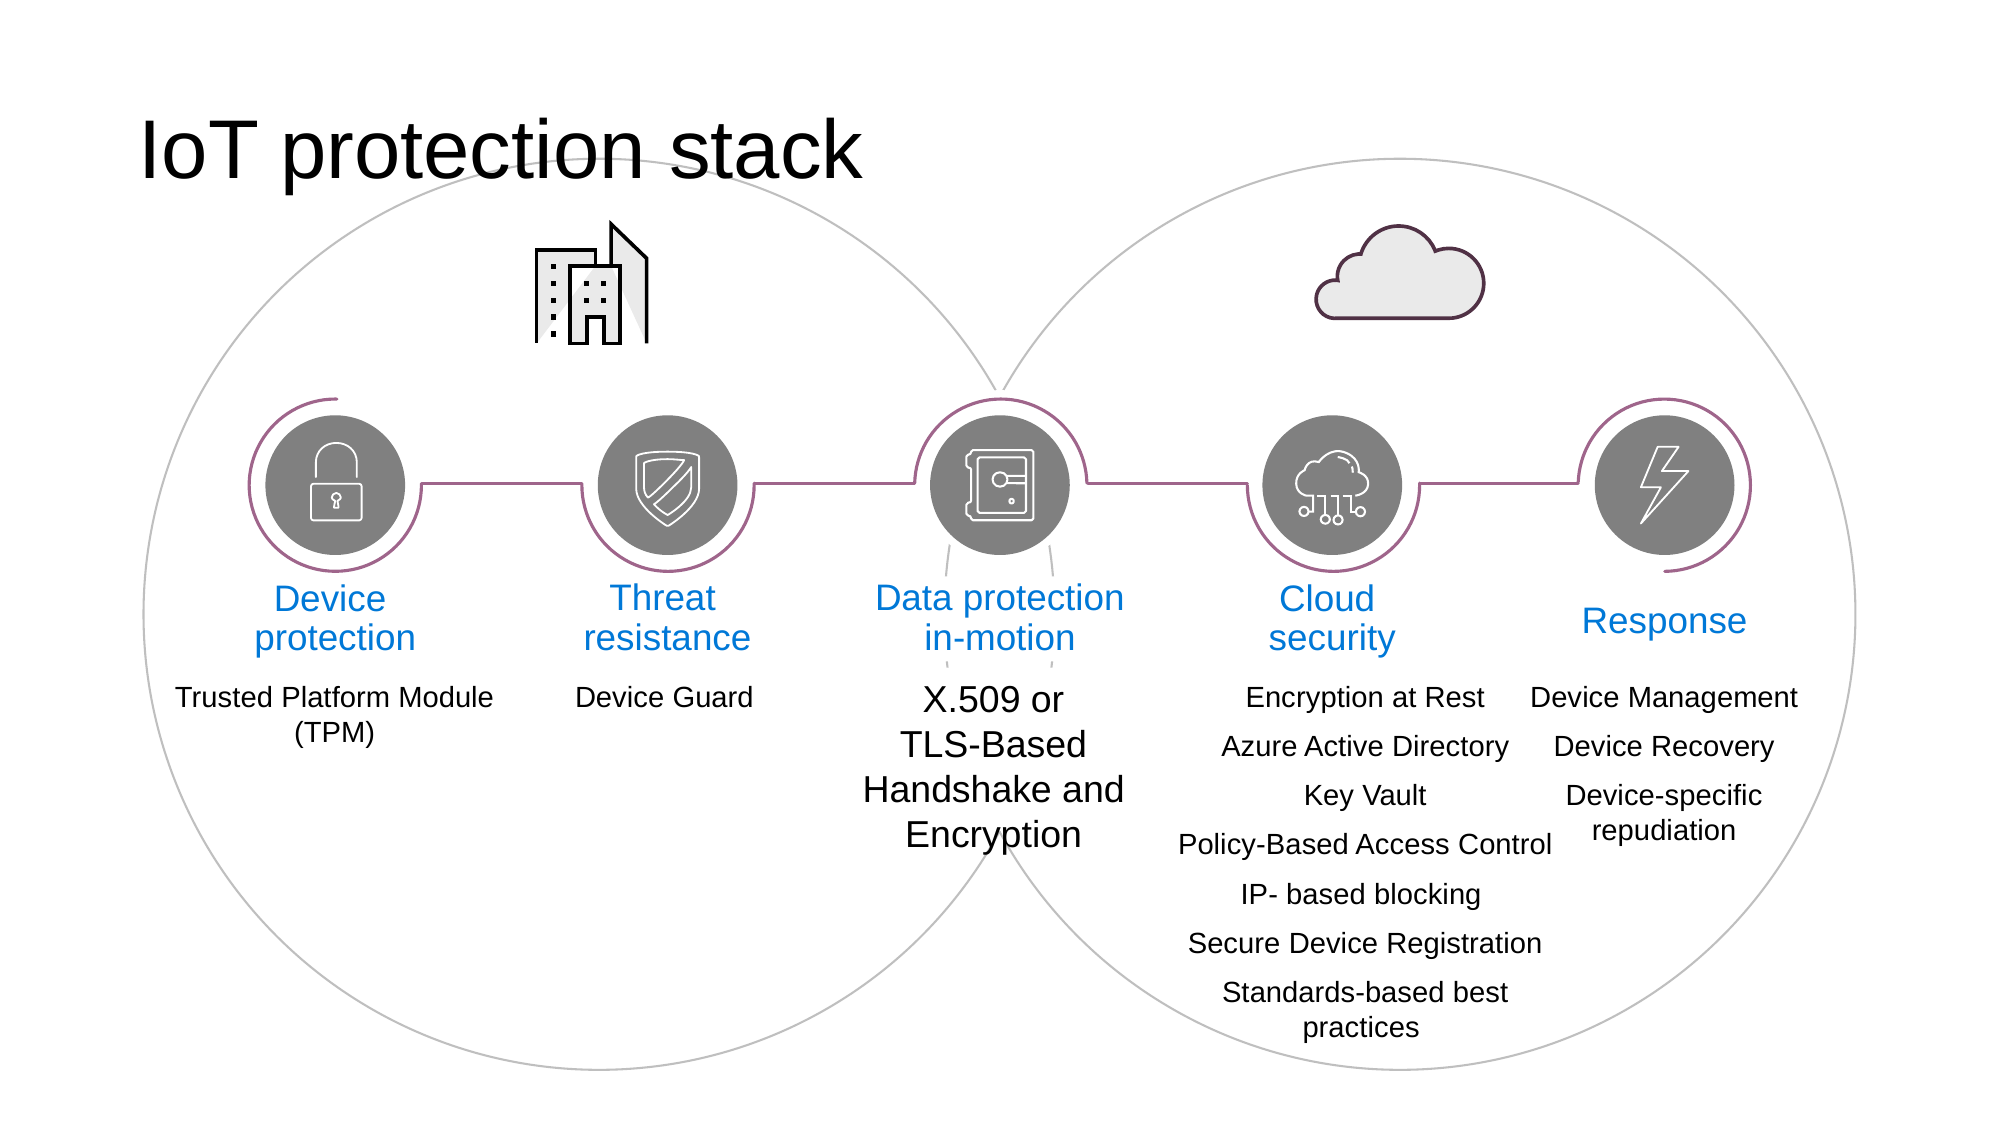

IoT protection stack

Response
Data protection in-motion
Device
protection
Threat
resistance
Cloud
security
X.509 or
TLS-Based Handshake and Encryption
Encryption at Rest
Azure Active Directory
Key Vault
Policy-Based Access Control
IP- based blocking
Secure Device Registration
Standards-based best practices
Trusted Platform Module (TPM)
Device Guard
Device Management
Device Recovery
Device-specific
repudiation